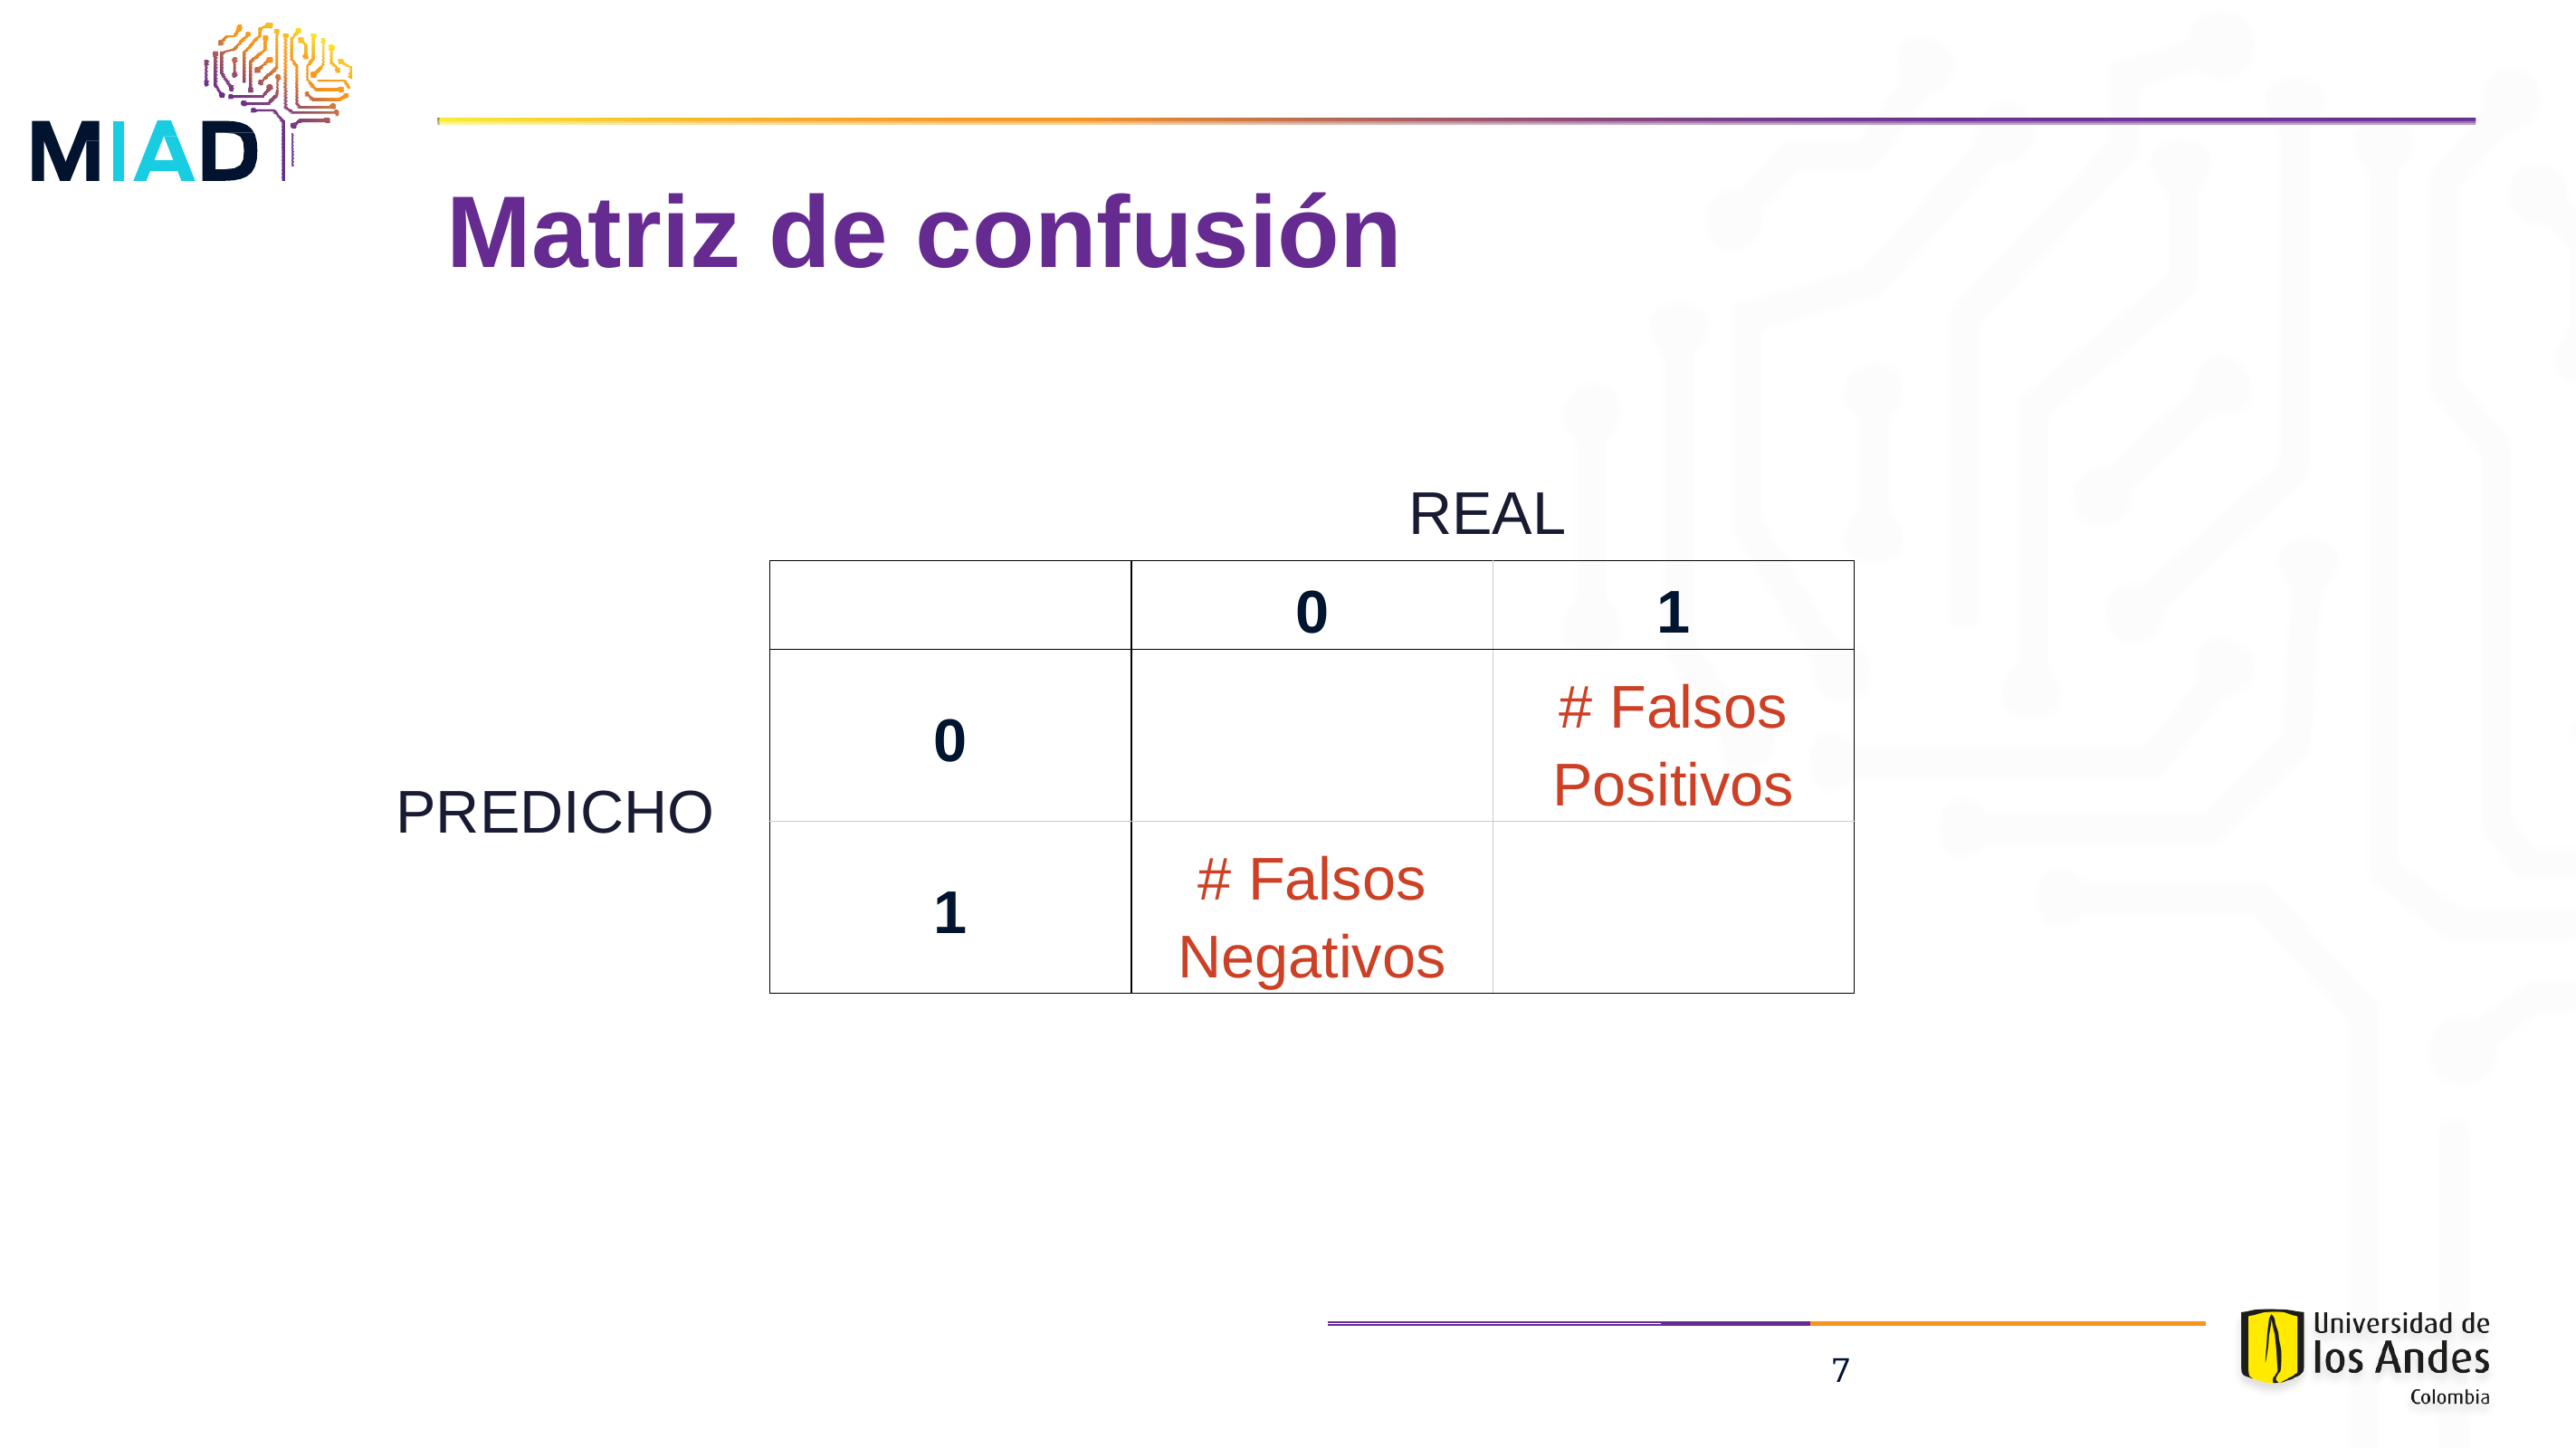

Matriz de confusión
REAL
|  | 0 | 1 |
| --- | --- | --- |
| 0 |  | # Falsos Positivos |
| 1 | # Falsos Negativos |  |
PREDICHO
7